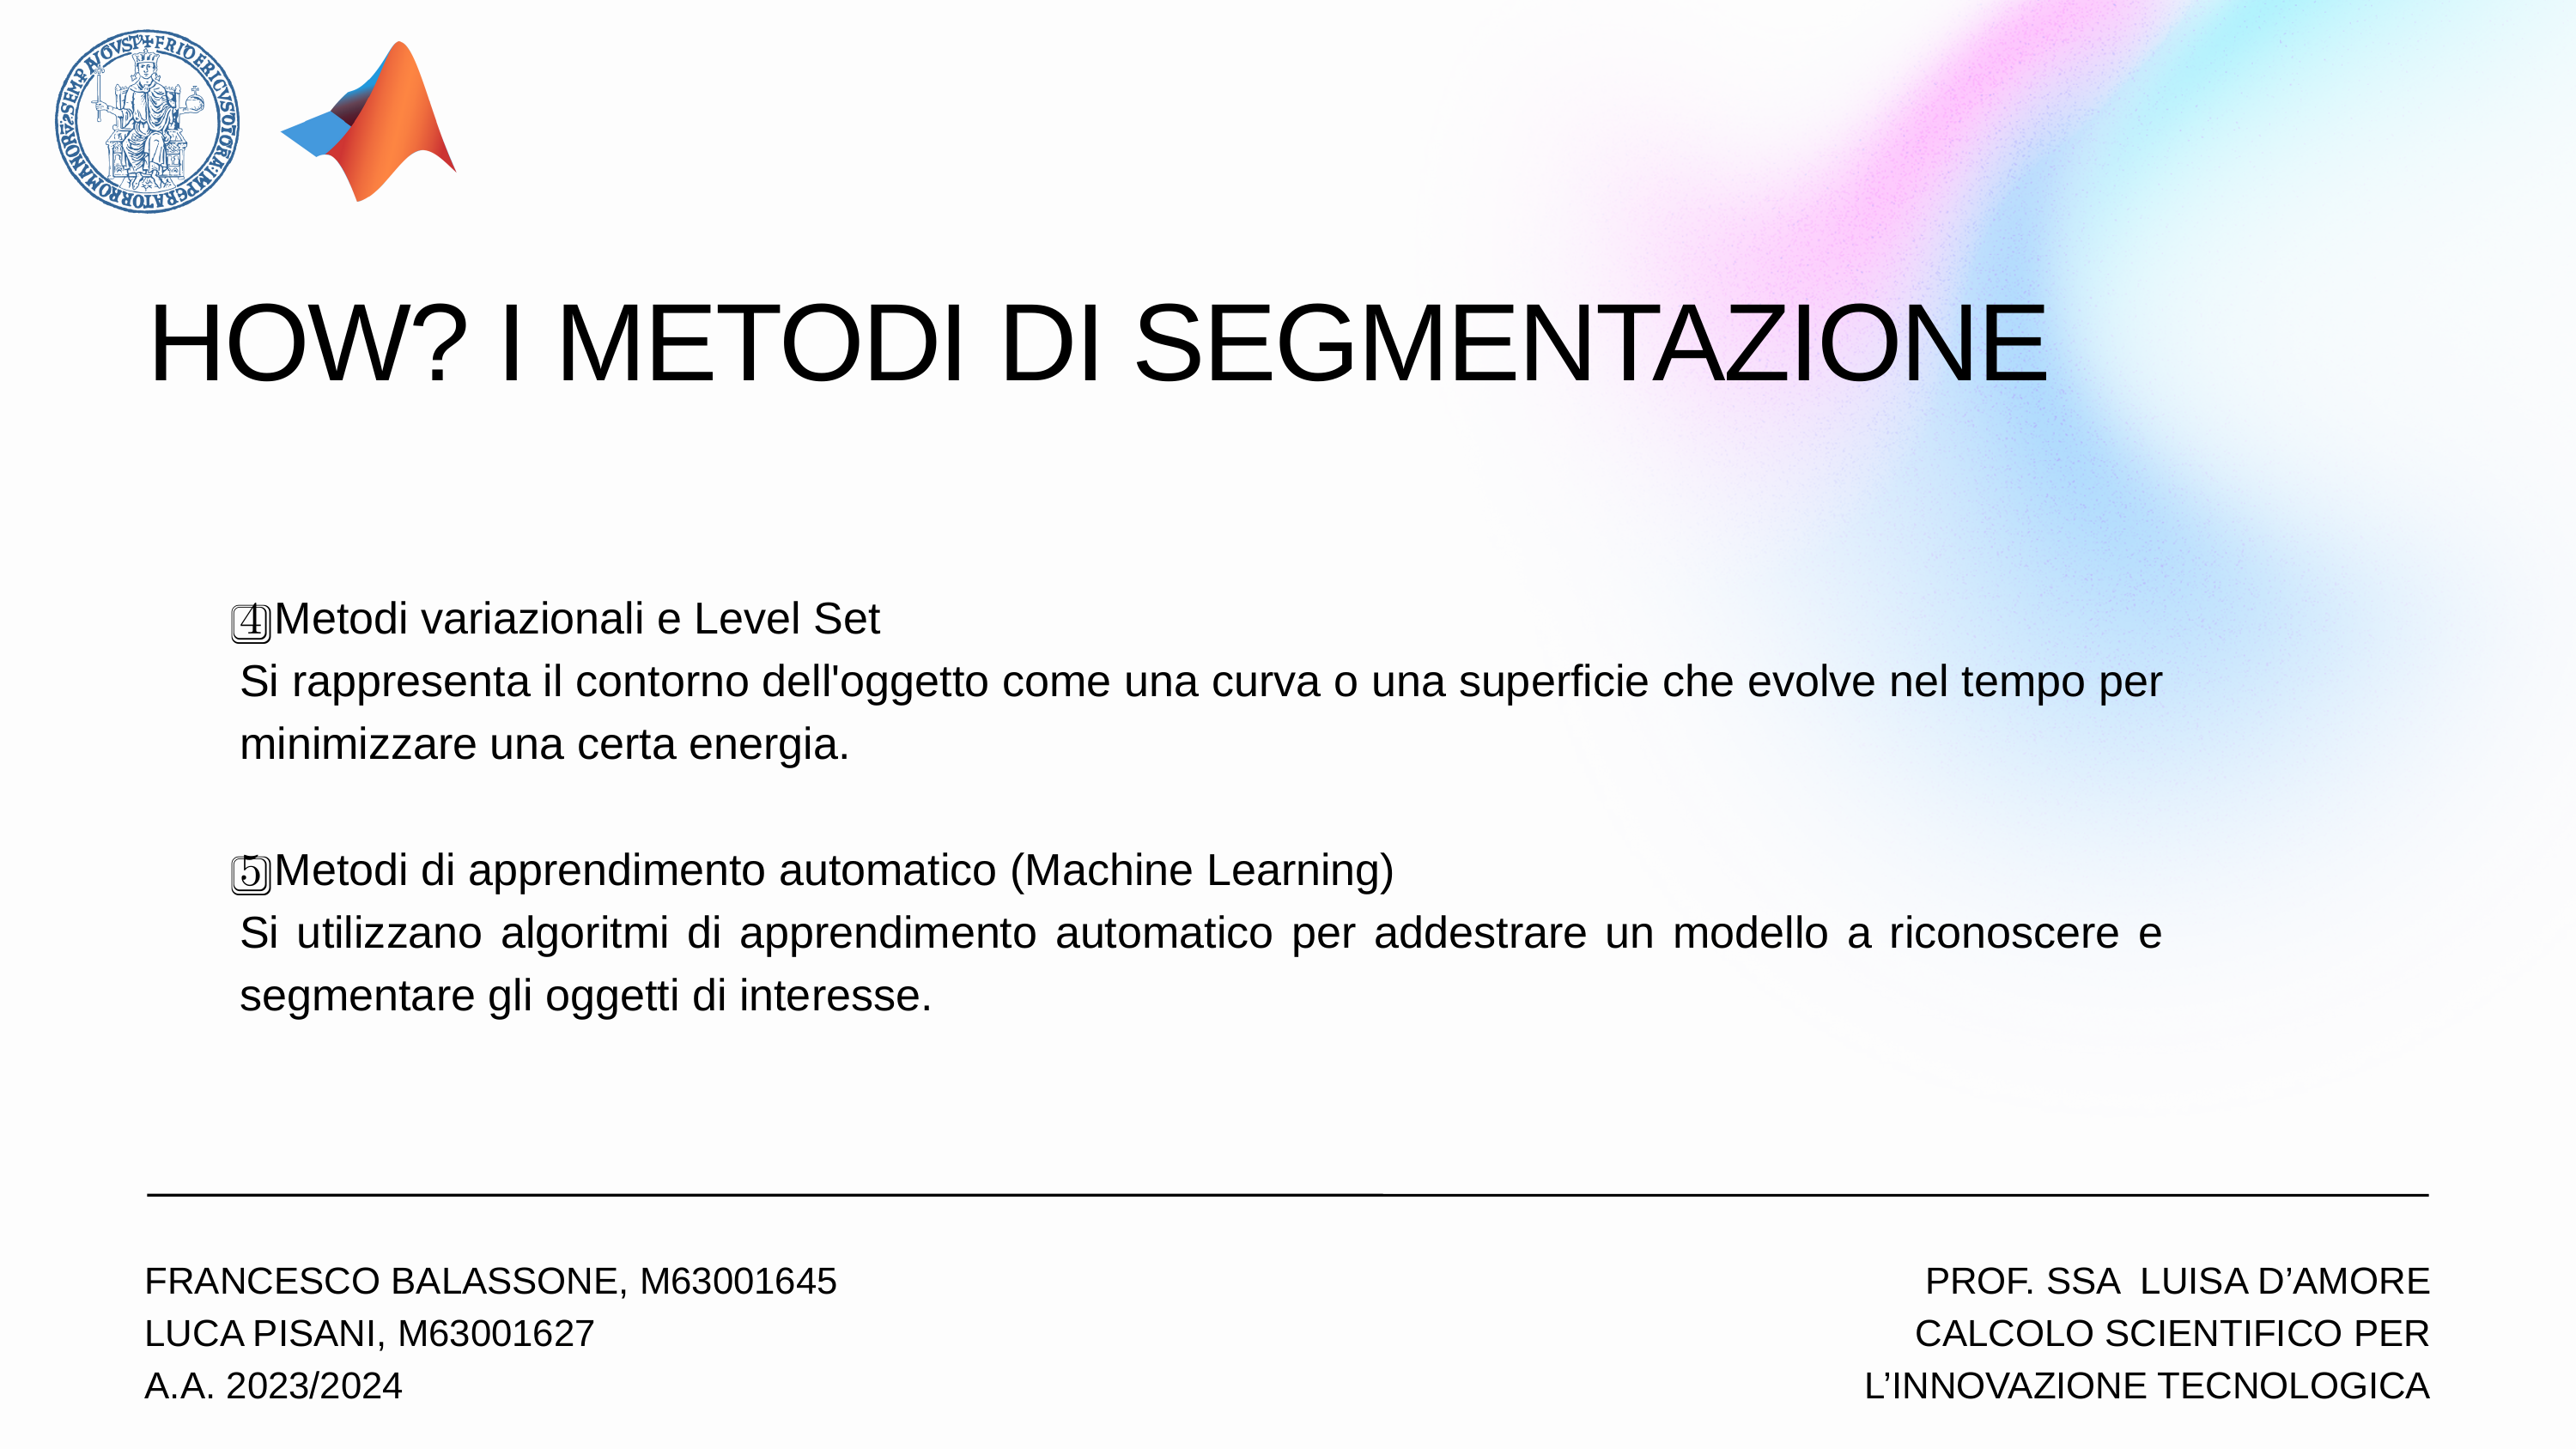

HOW? I METODI DI SEGMENTAZIONE
4️⃣ Metodi variazionali e Level Set
Si rappresenta il contorno dell'oggetto come una curva o una superficie che evolve nel tempo per minimizzare una certa energia.
5️⃣ Metodi di apprendimento automatico (Machine Learning)
Si utilizzano algoritmi di apprendimento automatico per addestrare un modello a riconoscere e segmentare gli oggetti di interesse.

FRANCESCO BALASSONE, M63001645
LUCA PISANI, M63001627
A.A. 2023/2024
PROF. SSA  LUISA D’AMORE
CALCOLO SCIENTIFICO PER L’INNOVAZIONE TECNOLOGICA